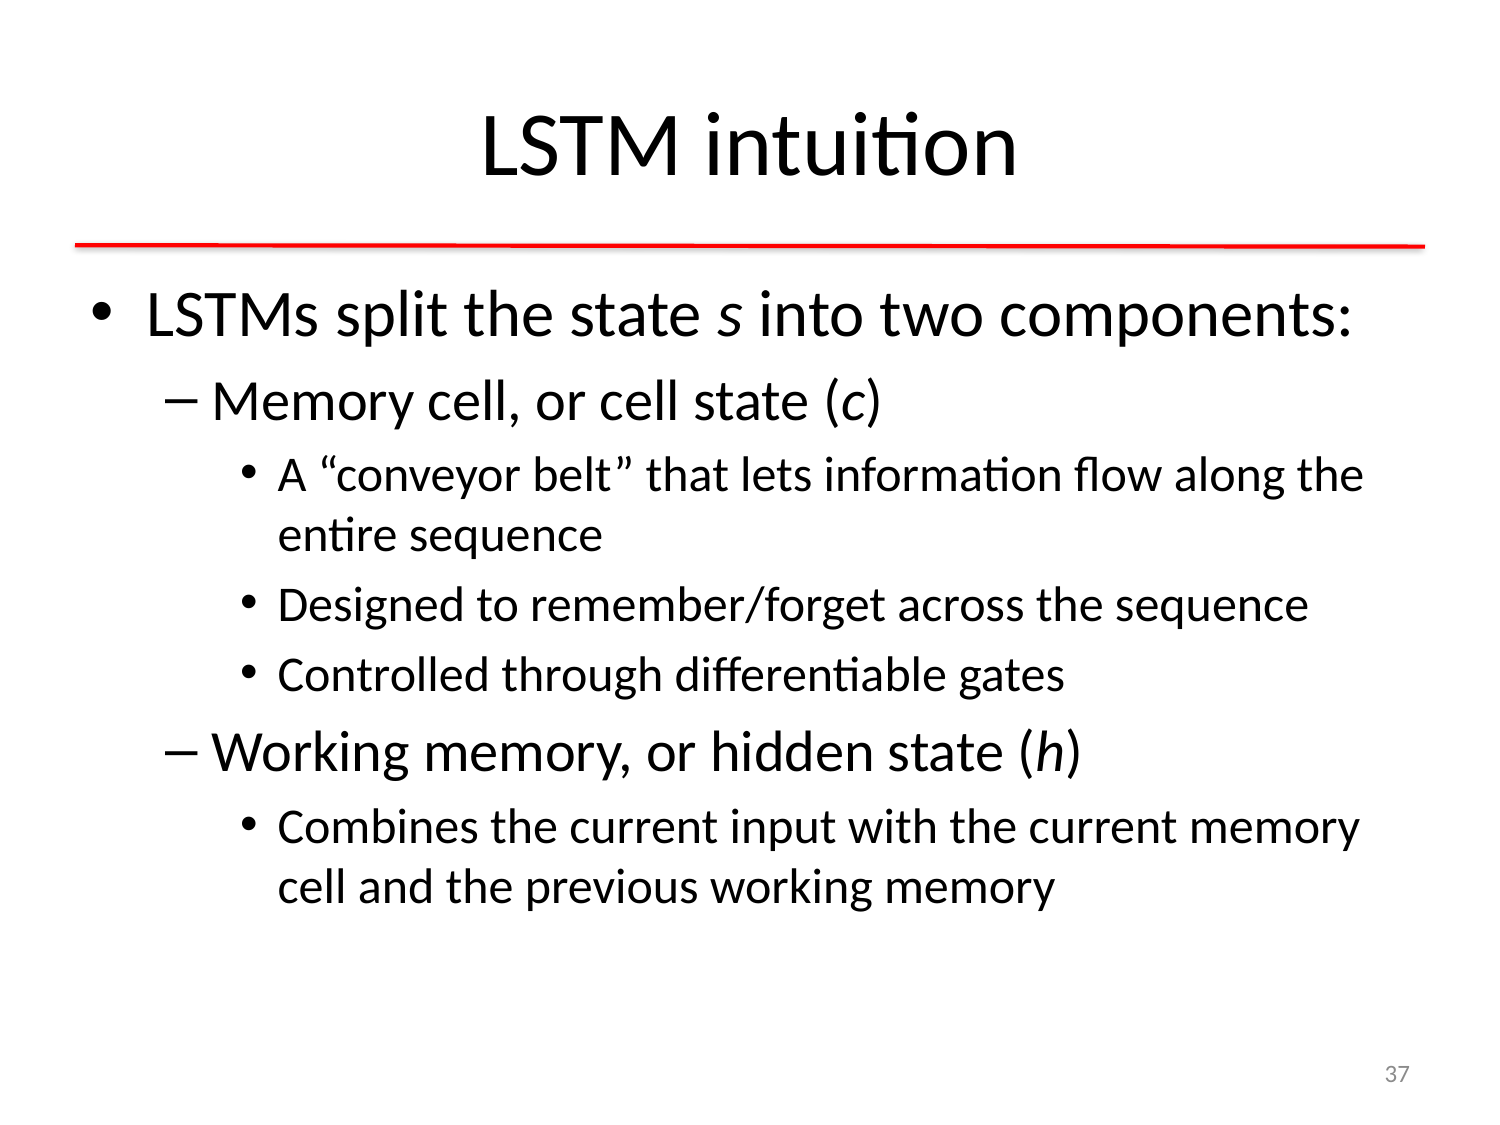

# LSTM intuition
LSTMs split the state s into two components:
Memory cell, or cell state (c)
A “conveyor belt” that lets information flow along the entire sequence
Designed to remember/forget across the sequence
Controlled through differentiable gates
Working memory, or hidden state (h)
Combines the current input with the current memory cell and the previous working memory
37